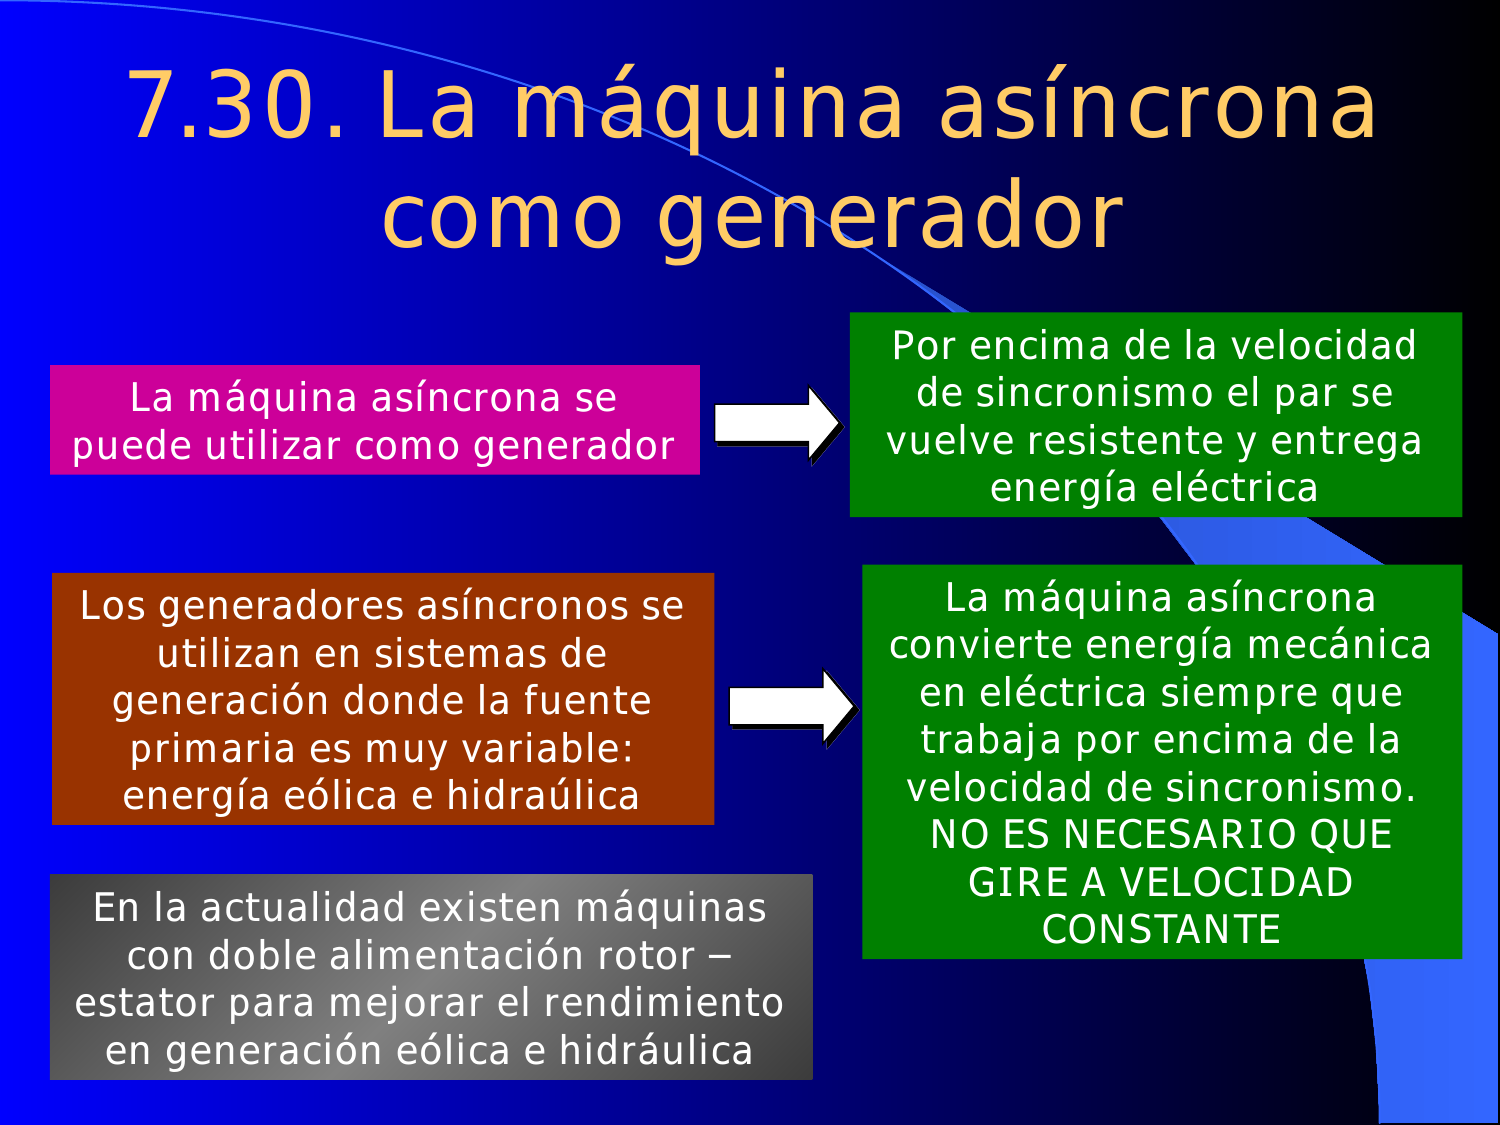

7.30. La máquina asíncrona como generador
Por encima de la velocidad de sincronismo el par se vuelve resistente y entrega energía eléctrica
La máquina asíncrona se puede utilizar como generador

La máquina asíncrona convierte energía mecánica en eléctrica siempre que trabaja por encima de la velocidad de sincronismo. NO ES NECESARIO QUE GIRE A VELOCIDAD CONSTANTE
Los generadores asíncronos se utilizan en sistemas de generación donde la fuente primaria es muy variable: energía eólica e hidraúlica

En la actualidad existen máquinas con doble alimentación rotor – estator para mejorar el rendimiento en generación eólica e hidráulica